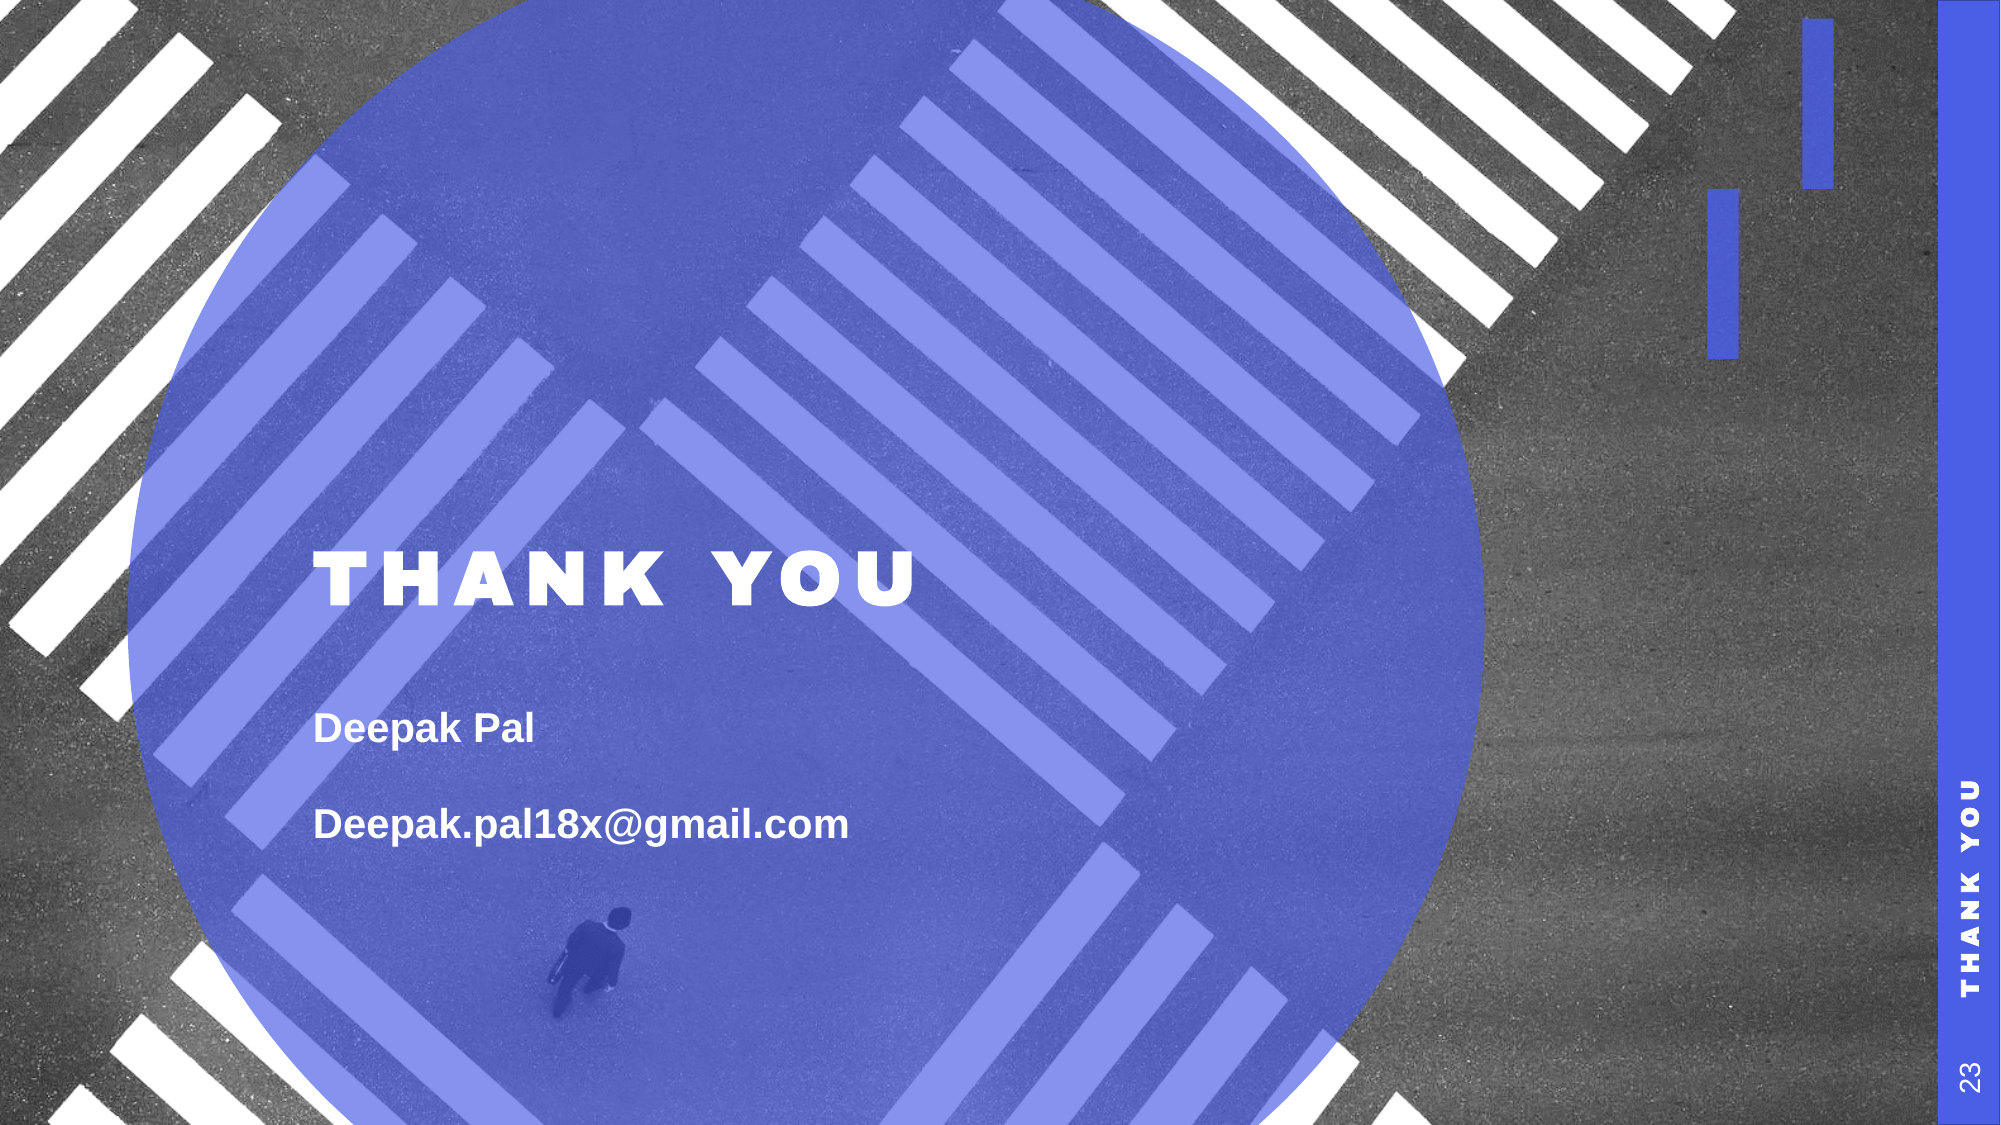

# THANK YOU
THANK YOU
Deepak Pal
Deepak.pal18x@gmail.com
23